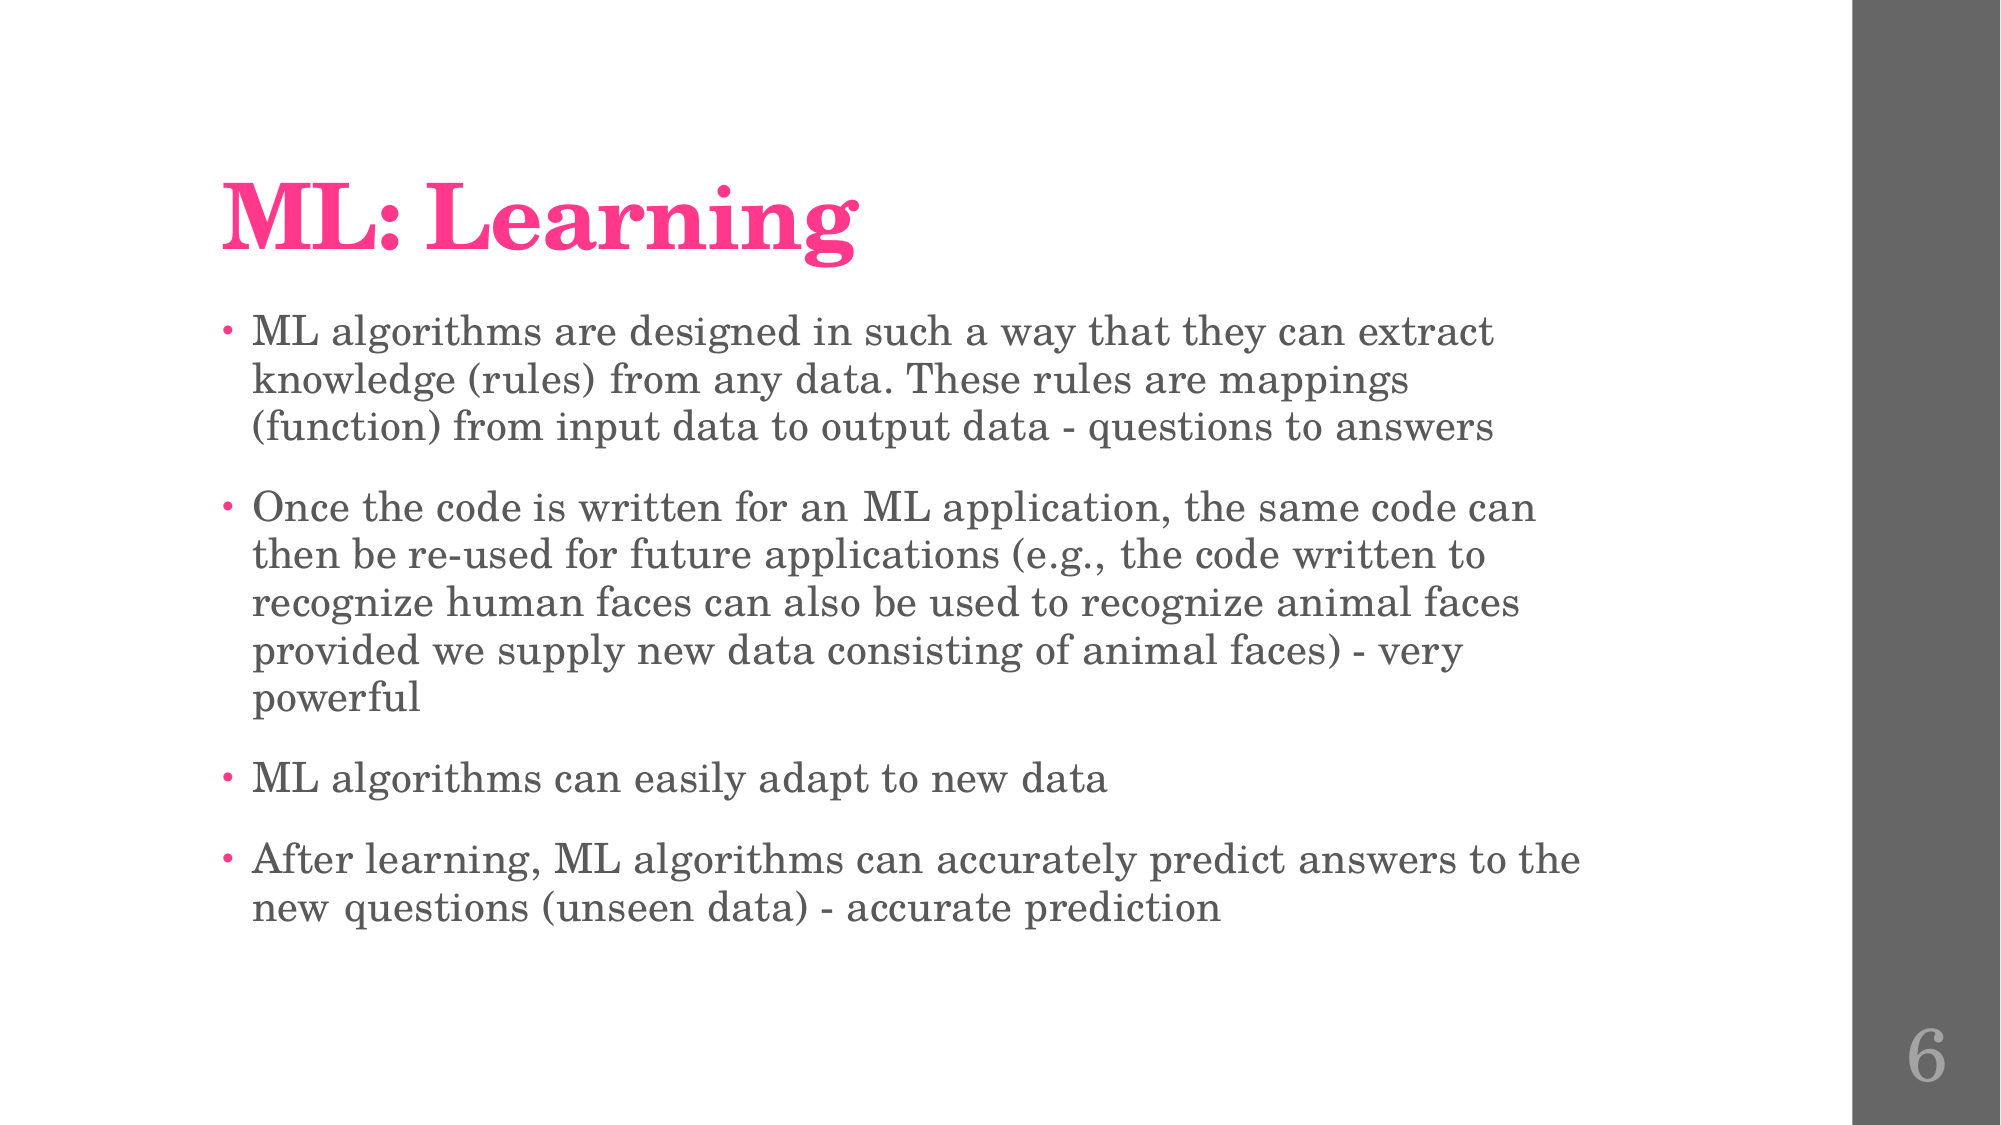

# ML: Learning
ML algorithms are designed in such a way that they can extract knowledge (rules) from any data. These rules are mappings (function) from input data to output data - questions to answers
Once the code is written for an ML application, the same code can then be re-used for future applications (e.g., the code written to recognize human faces can also be used to recognize animal faces provided we supply new data consisting of animal faces) - very powerful
ML algorithms can easily adapt to new data
After learning, ML algorithms can accurately predict answers to the new questions (unseen data) - accurate prediction
6